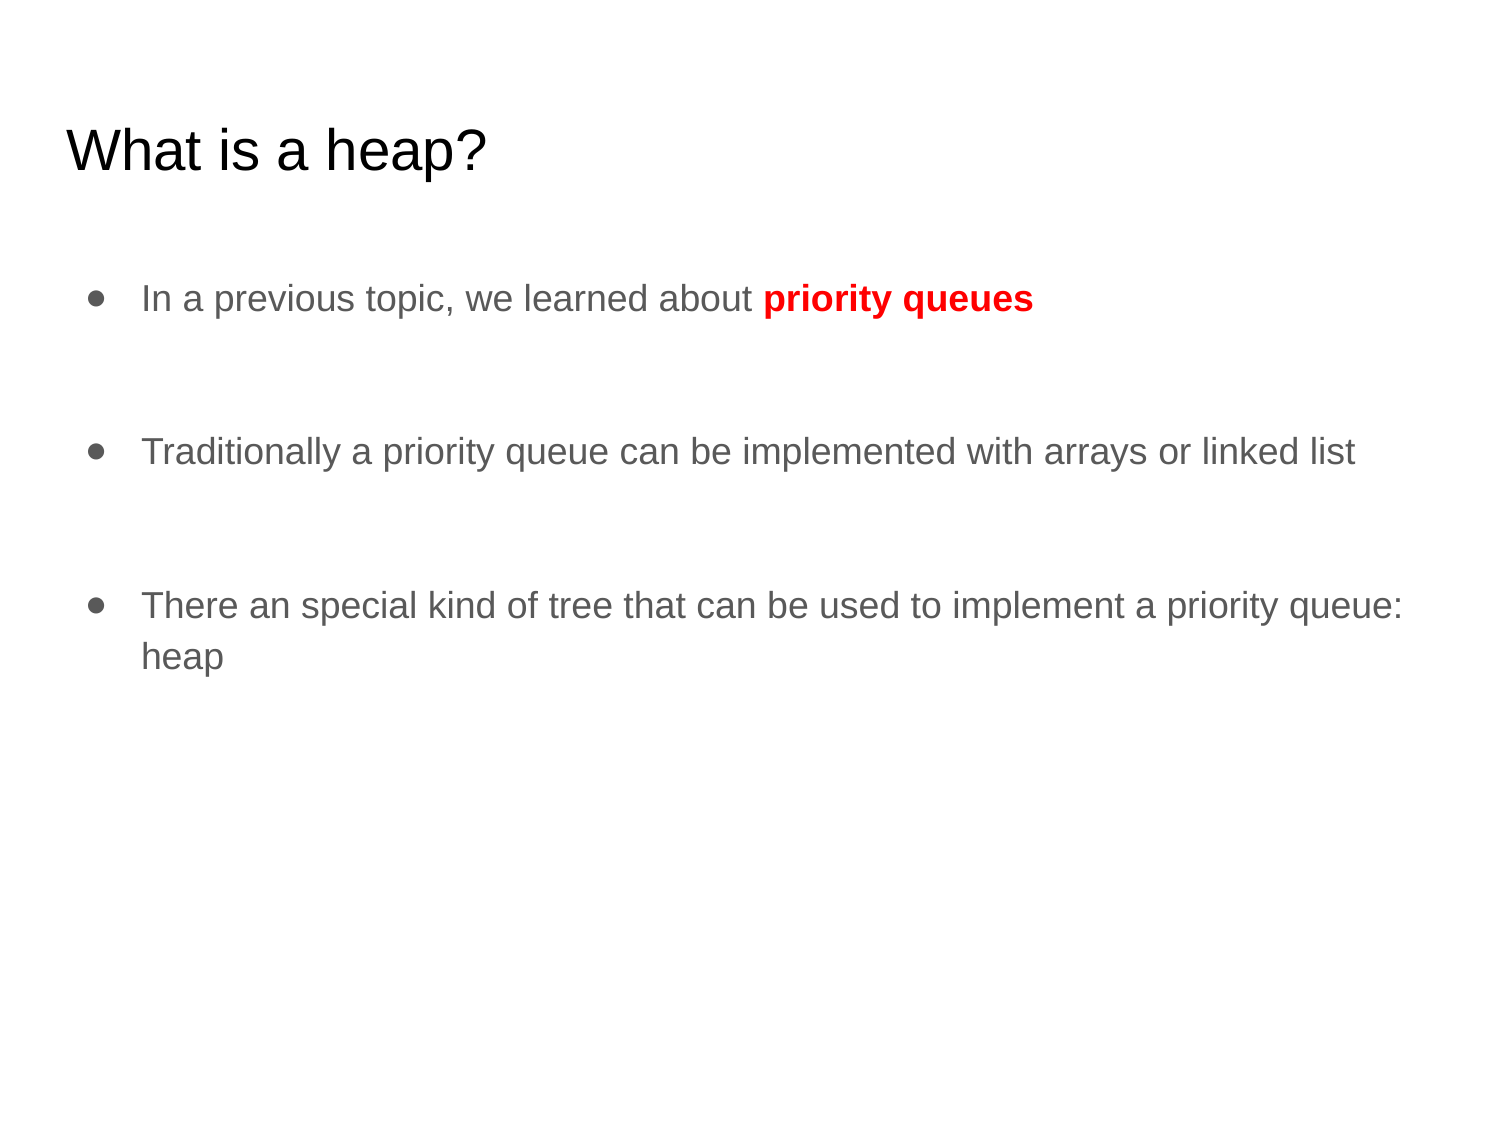

# What is a heap?
In a previous topic, we learned about priority queues

Traditionally a priority queue can be implemented with arrays or linked list

There an special kind of tree that can be used to implement a priority queue: heap